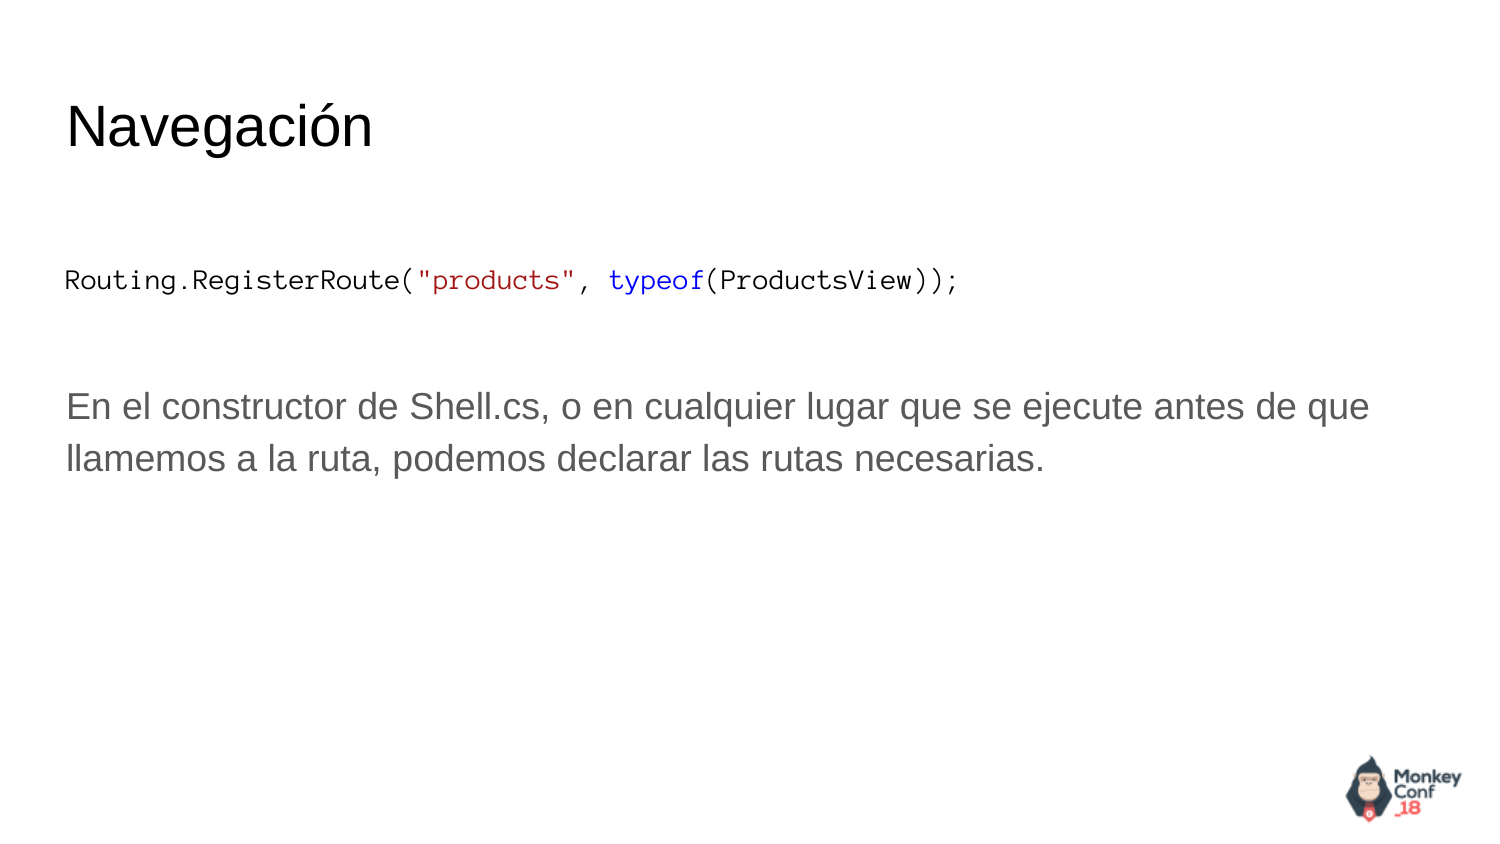

# Navegación
Routing.RegisterRoute("products", typeof(ProductsView));
En el constructor de Shell.cs, o en cualquier lugar que se ejecute antes de que llamemos a la ruta, podemos declarar las rutas necesarias.